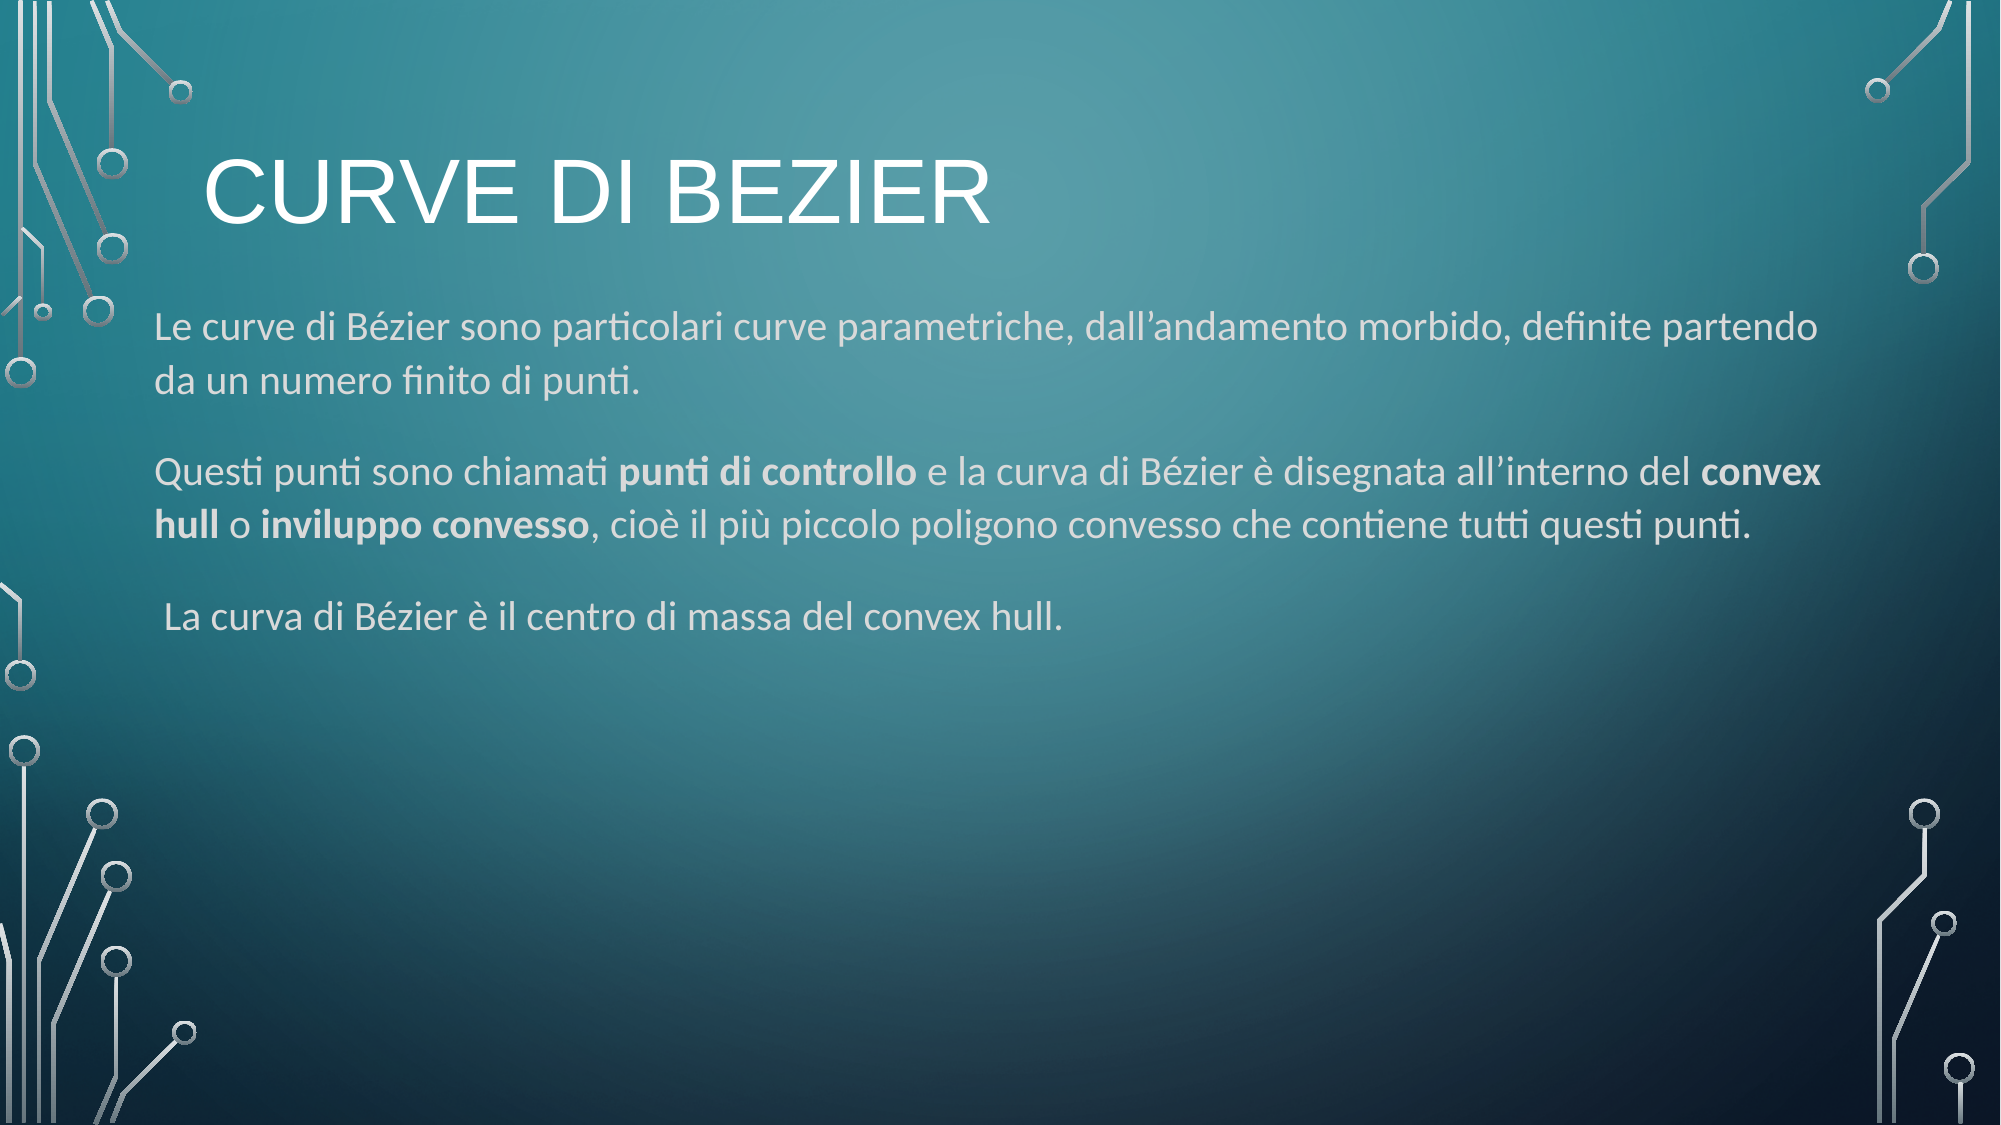

# Curve di bezier
Le curve di Bézier sono particolari curve parametriche, dall’andamento morbido, definite partendo da un numero finito di punti.
Questi punti sono chiamati punti di controllo e la curva di Bézier è disegnata all’interno del convex hull o inviluppo convesso, cioè il più piccolo poligono convesso che contiene tutti questi punti.
 La curva di Bézier è il centro di massa del convex hull.